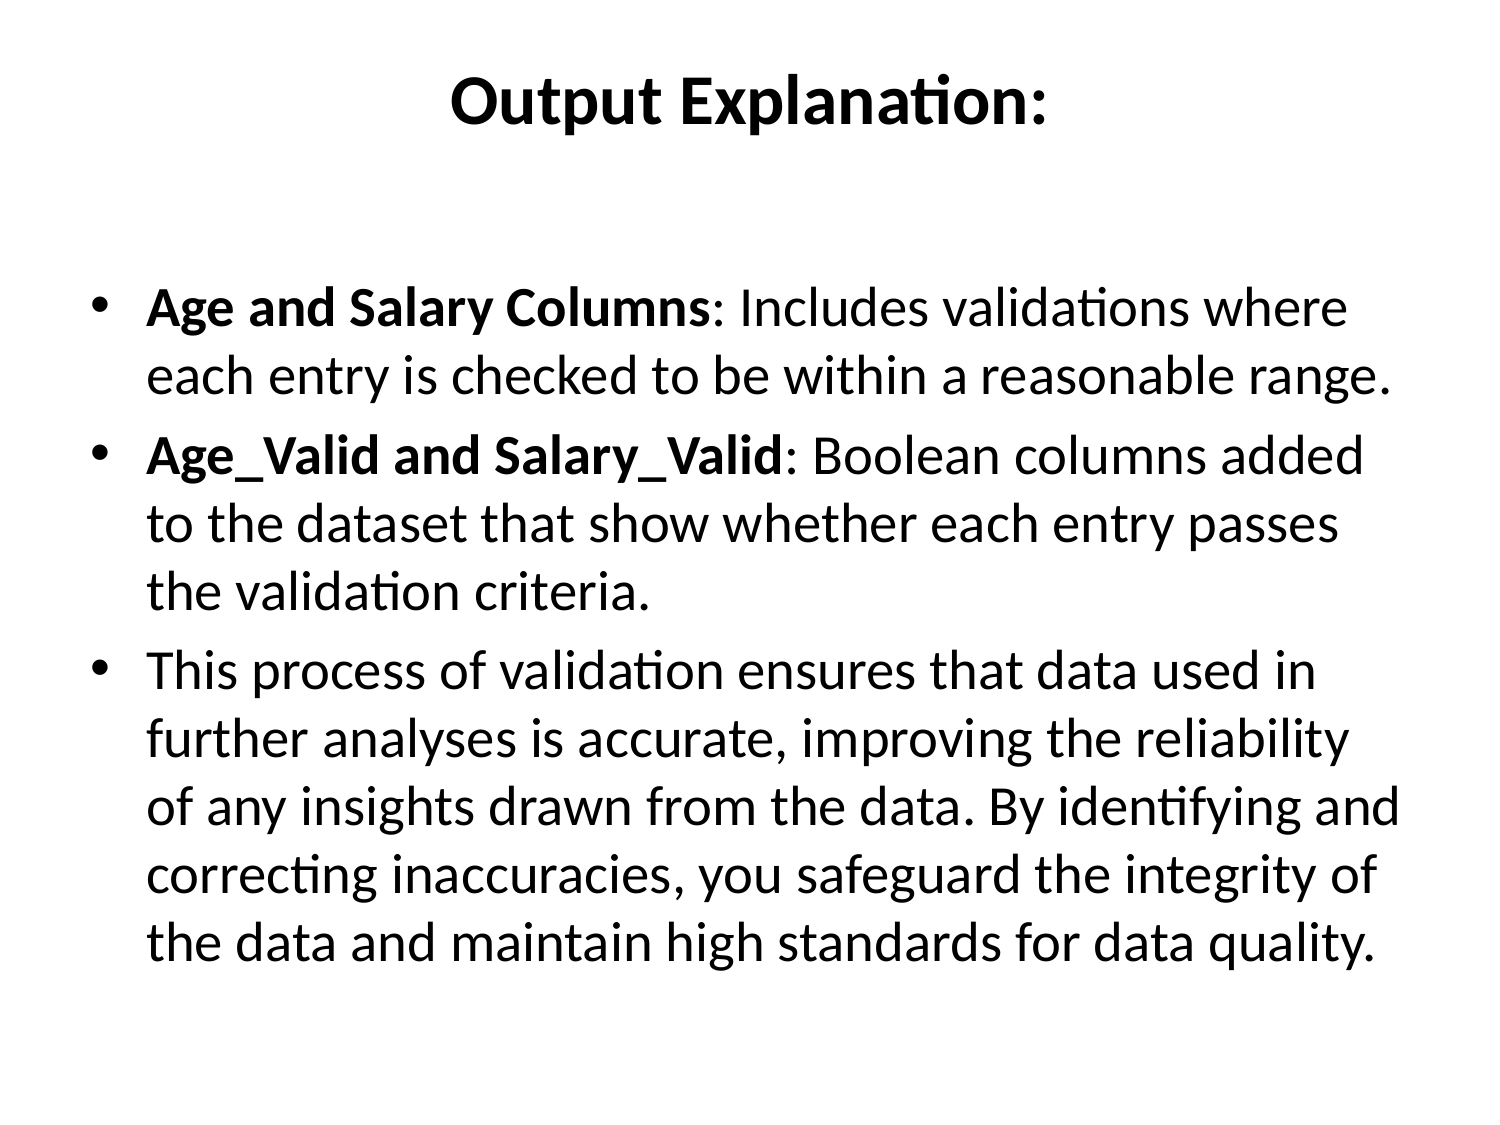

# Output Explanation:
Age and Salary Columns: Includes validations where each entry is checked to be within a reasonable range.
Age_Valid and Salary_Valid: Boolean columns added to the dataset that show whether each entry passes the validation criteria.
This process of validation ensures that data used in further analyses is accurate, improving the reliability of any insights drawn from the data. By identifying and correcting inaccuracies, you safeguard the integrity of the data and maintain high standards for data quality.